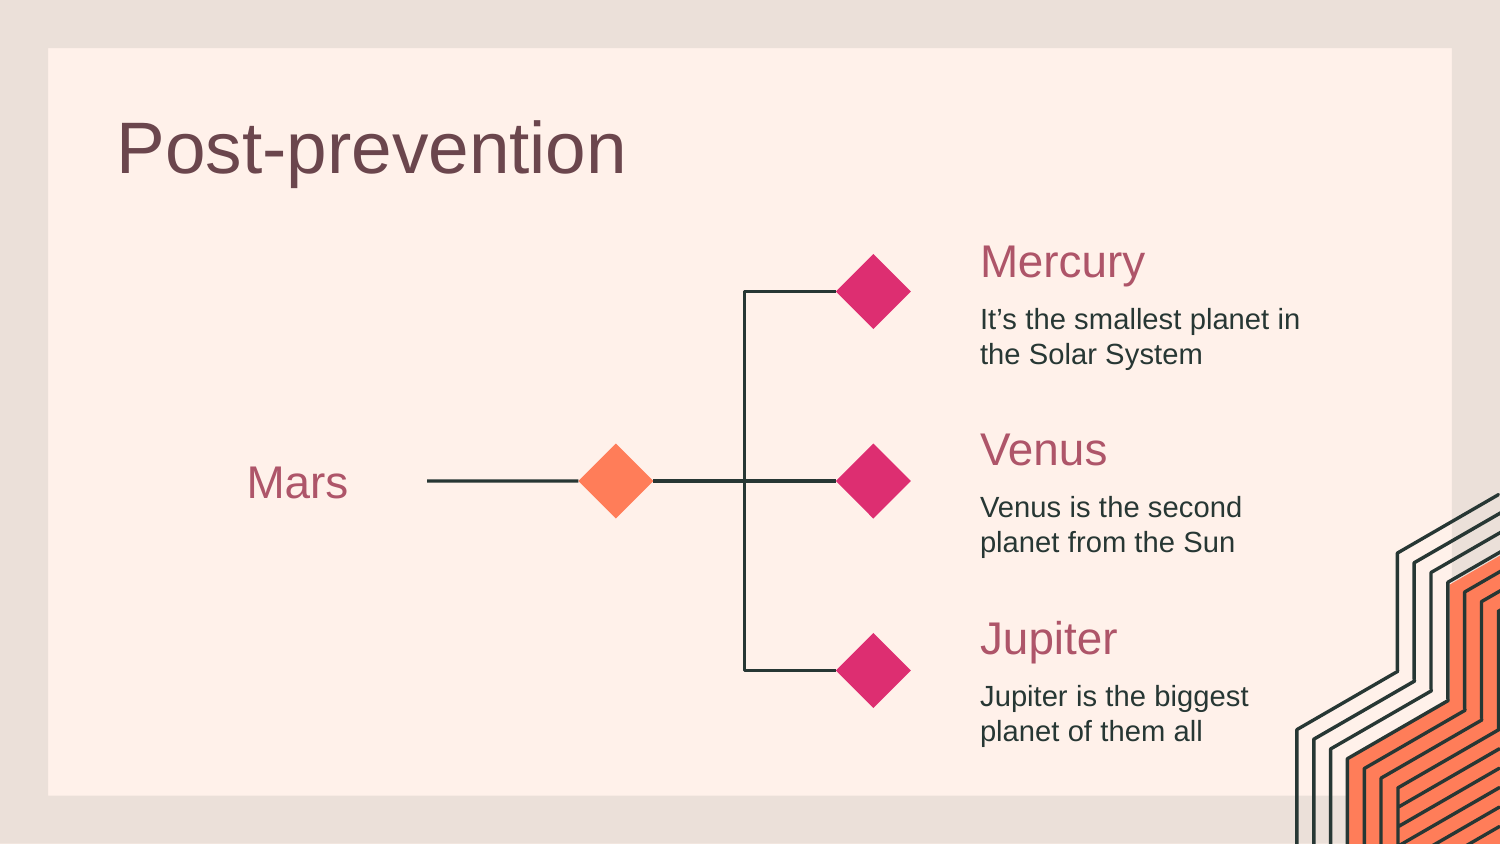

# Post-prevention
Mercury

It’s the smallest planet in the Solar System
Venus
Mars

Venus is the second planet from the Sun
Jupiter

Jupiter is the biggest planet of them all